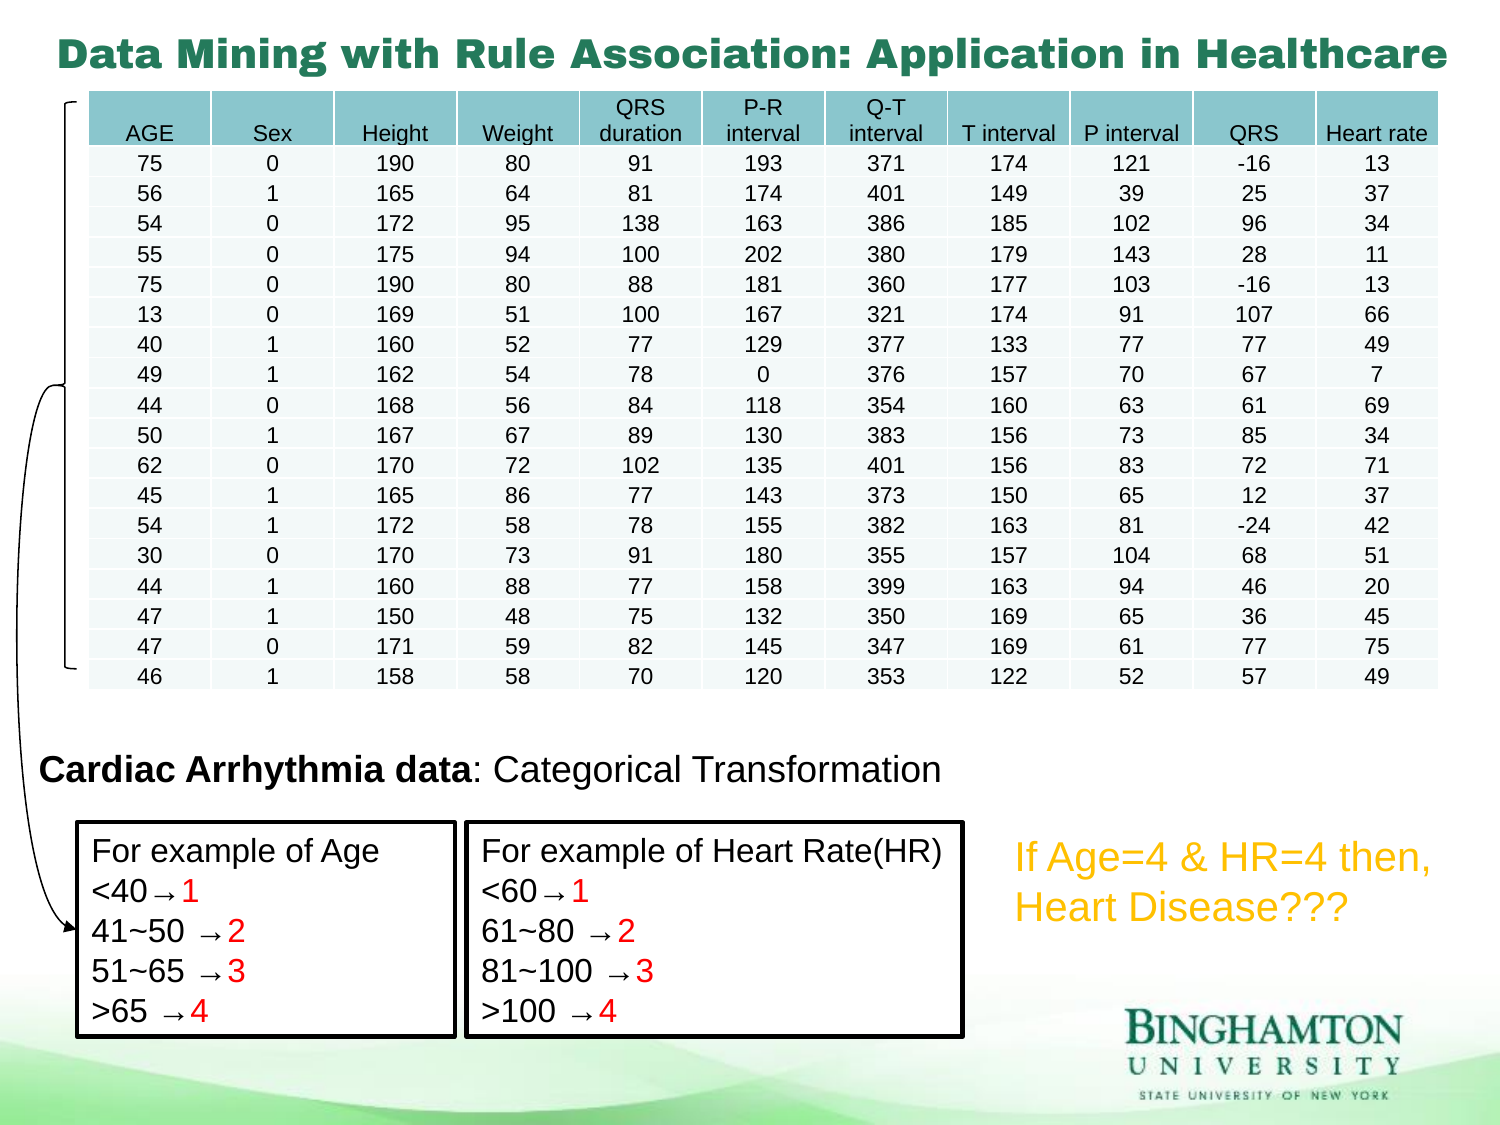

Data Mining with Rule Association: Application in Healthcare
| AGE | Sex | Height | Weight | QRS duration | P-R interval | Q-T interval | T interval | P interval | QRS | Heart rate |
| --- | --- | --- | --- | --- | --- | --- | --- | --- | --- | --- |
| 75 | 0 | 190 | 80 | 91 | 193 | 371 | 174 | 121 | -16 | 13 |
| 56 | 1 | 165 | 64 | 81 | 174 | 401 | 149 | 39 | 25 | 37 |
| 54 | 0 | 172 | 95 | 138 | 163 | 386 | 185 | 102 | 96 | 34 |
| 55 | 0 | 175 | 94 | 100 | 202 | 380 | 179 | 143 | 28 | 11 |
| 75 | 0 | 190 | 80 | 88 | 181 | 360 | 177 | 103 | -16 | 13 |
| 13 | 0 | 169 | 51 | 100 | 167 | 321 | 174 | 91 | 107 | 66 |
| 40 | 1 | 160 | 52 | 77 | 129 | 377 | 133 | 77 | 77 | 49 |
| 49 | 1 | 162 | 54 | 78 | 0 | 376 | 157 | 70 | 67 | 7 |
| 44 | 0 | 168 | 56 | 84 | 118 | 354 | 160 | 63 | 61 | 69 |
| 50 | 1 | 167 | 67 | 89 | 130 | 383 | 156 | 73 | 85 | 34 |
| 62 | 0 | 170 | 72 | 102 | 135 | 401 | 156 | 83 | 72 | 71 |
| 45 | 1 | 165 | 86 | 77 | 143 | 373 | 150 | 65 | 12 | 37 |
| 54 | 1 | 172 | 58 | 78 | 155 | 382 | 163 | 81 | -24 | 42 |
| 30 | 0 | 170 | 73 | 91 | 180 | 355 | 157 | 104 | 68 | 51 |
| 44 | 1 | 160 | 88 | 77 | 158 | 399 | 163 | 94 | 46 | 20 |
| 47 | 1 | 150 | 48 | 75 | 132 | 350 | 169 | 65 | 36 | 45 |
| 47 | 0 | 171 | 59 | 82 | 145 | 347 | 169 | 61 | 77 | 75 |
| 46 | 1 | 158 | 58 | 70 | 120 | 353 | 122 | 52 | 57 | 49 |

Cardiac Arrhythmia data: Categorical Transformation
For example of Age
<40→1
41~50 →2
51~65 →3
>65 →4
For example of Heart Rate(HR)
<60→1
61~80 →2
81~100 →3
>100 →4
If Age=4 & HR=4 then,
Heart Disease???